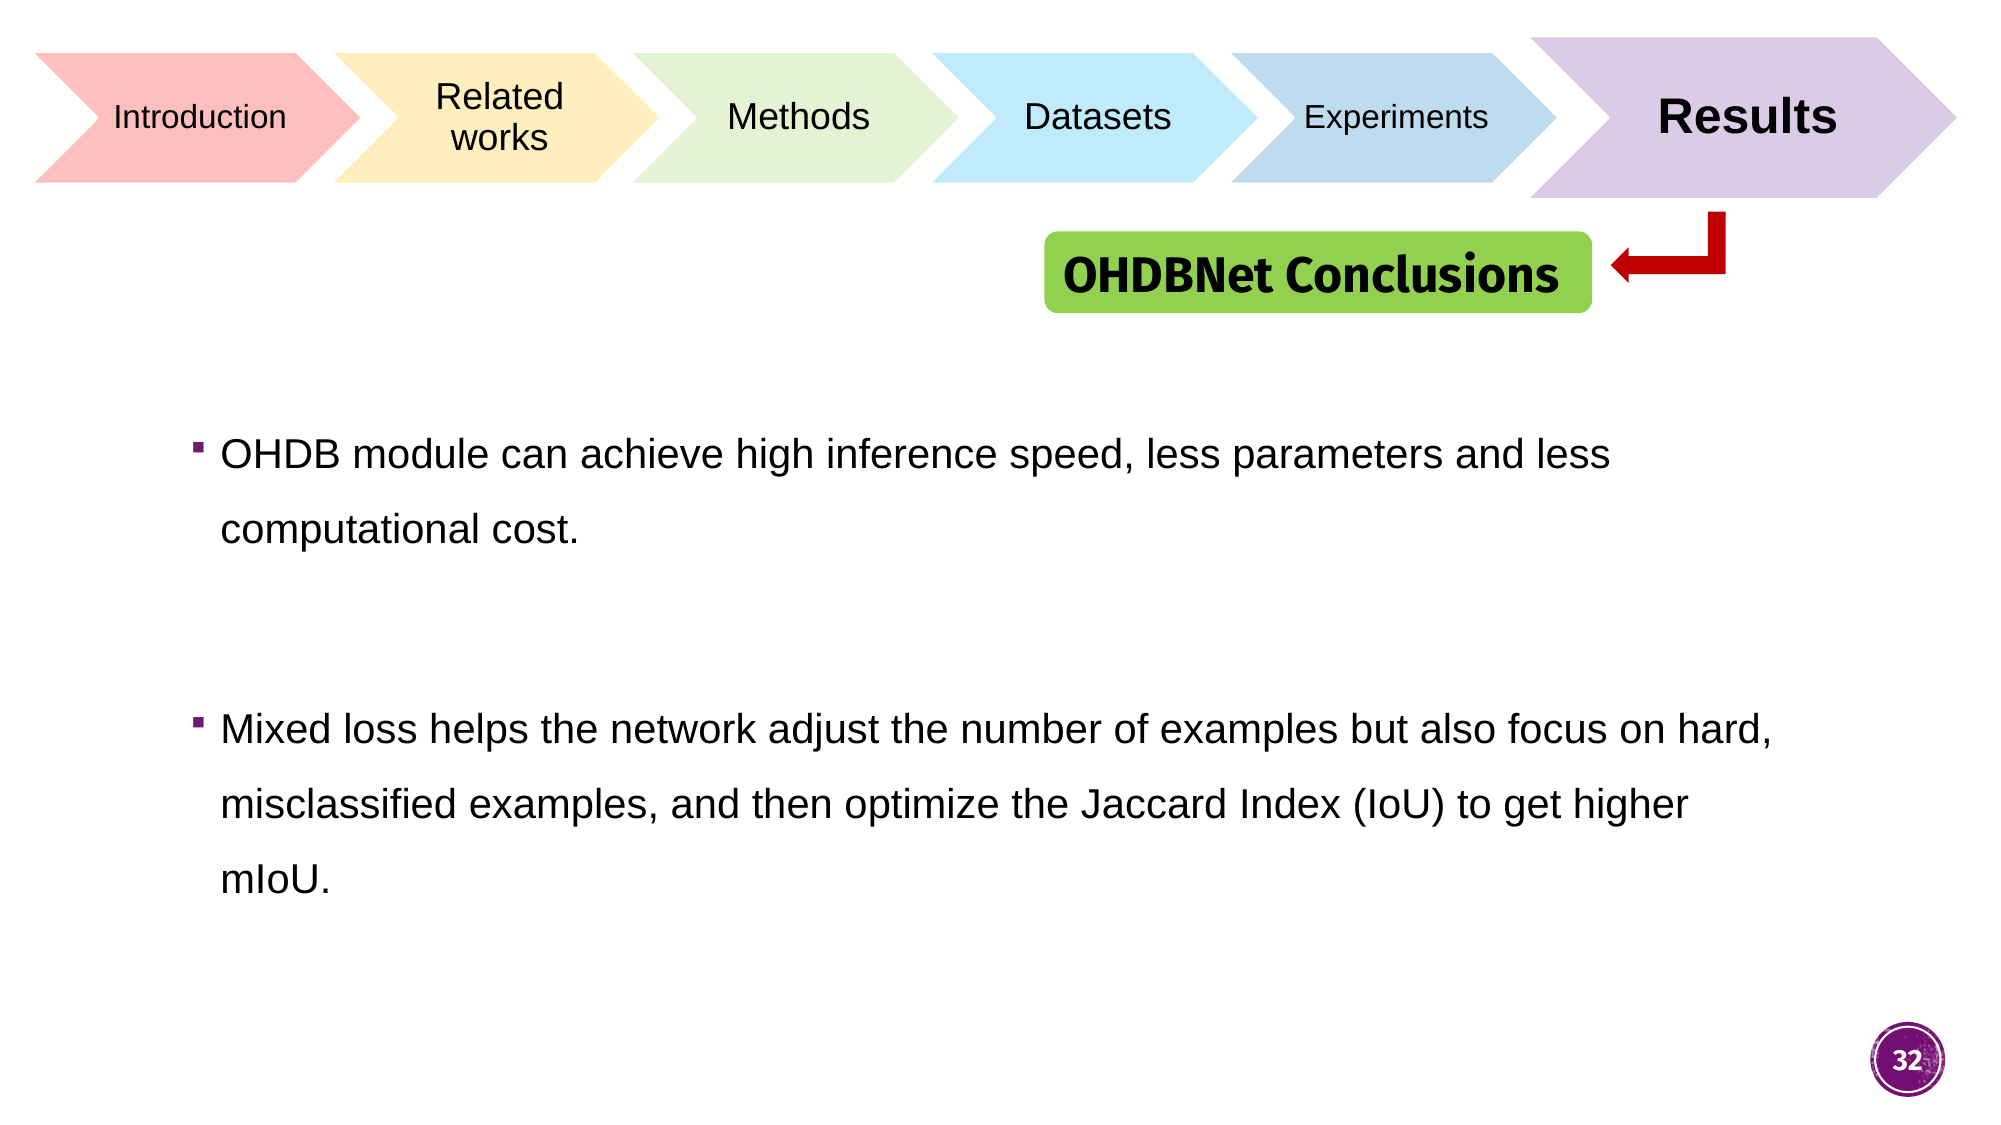

Introduction
Related works
Methods
Datasets
Experiments
Results

OHDBNet Conclusions
OHDB module can achieve high inference speed, less parameters and less computational cost.

Mixed loss helps the network adjust the number of examples but also focus on hard, misclassified examples, and then optimize the Jaccard Index (IoU) to get higher mIoU.
32